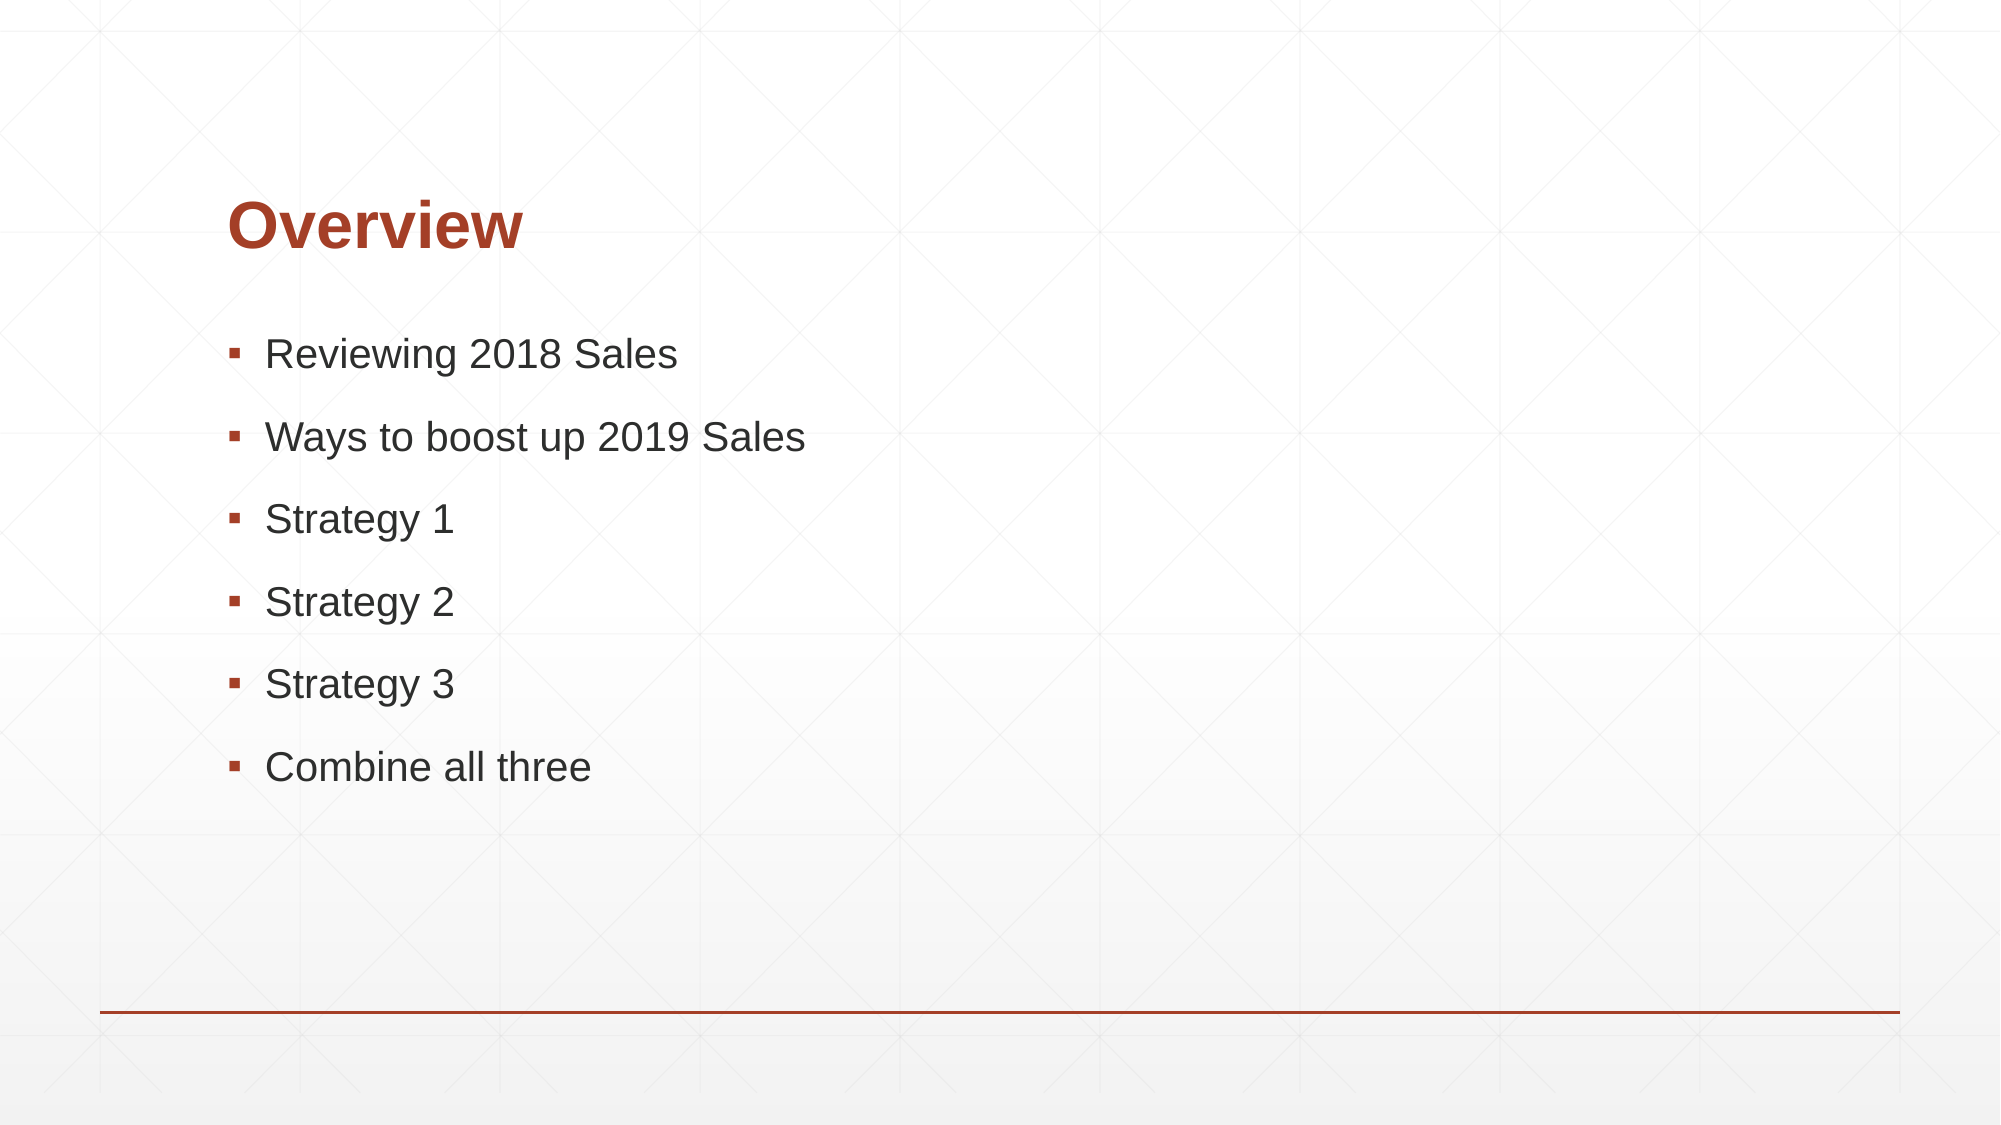

# Overview
Reviewing 2018 Sales
Ways to boost up 2019 Sales
Strategy 1
Strategy 2
Strategy 3
Combine all three